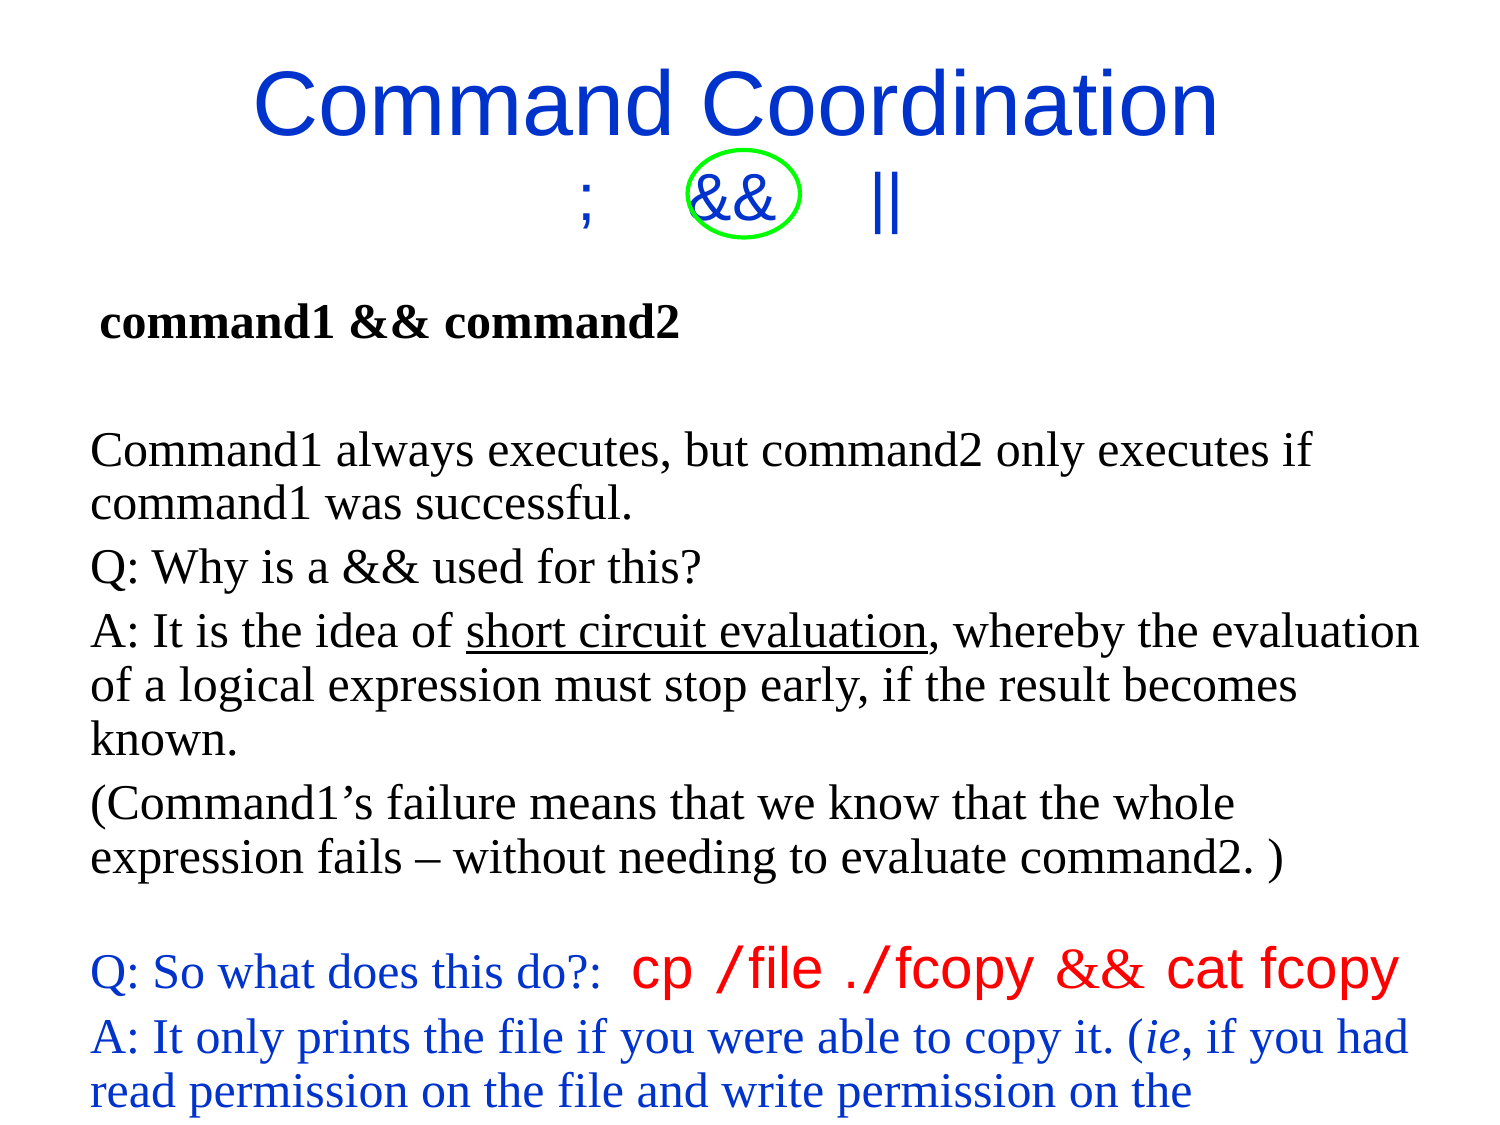

Command Coordination
;     &&     ||

 command1 && command2

Command1 always executes, but command2 only executes if command1 was successful.
Q: Why is a && used for this?
A: It is the idea of short circuit evaluation, whereby the evaluation of a logical expression must stop early, if the result becomes known.
(Command1’s failure means that we know that the whole expression fails – without needing to evaluate command2. )

Q: So what does this do?:  cp /file ./fcopy && cat fcopy
A: It only prints the file if you were able to copy it. (ie, if you had read permission on the file and write permission on the destination.)